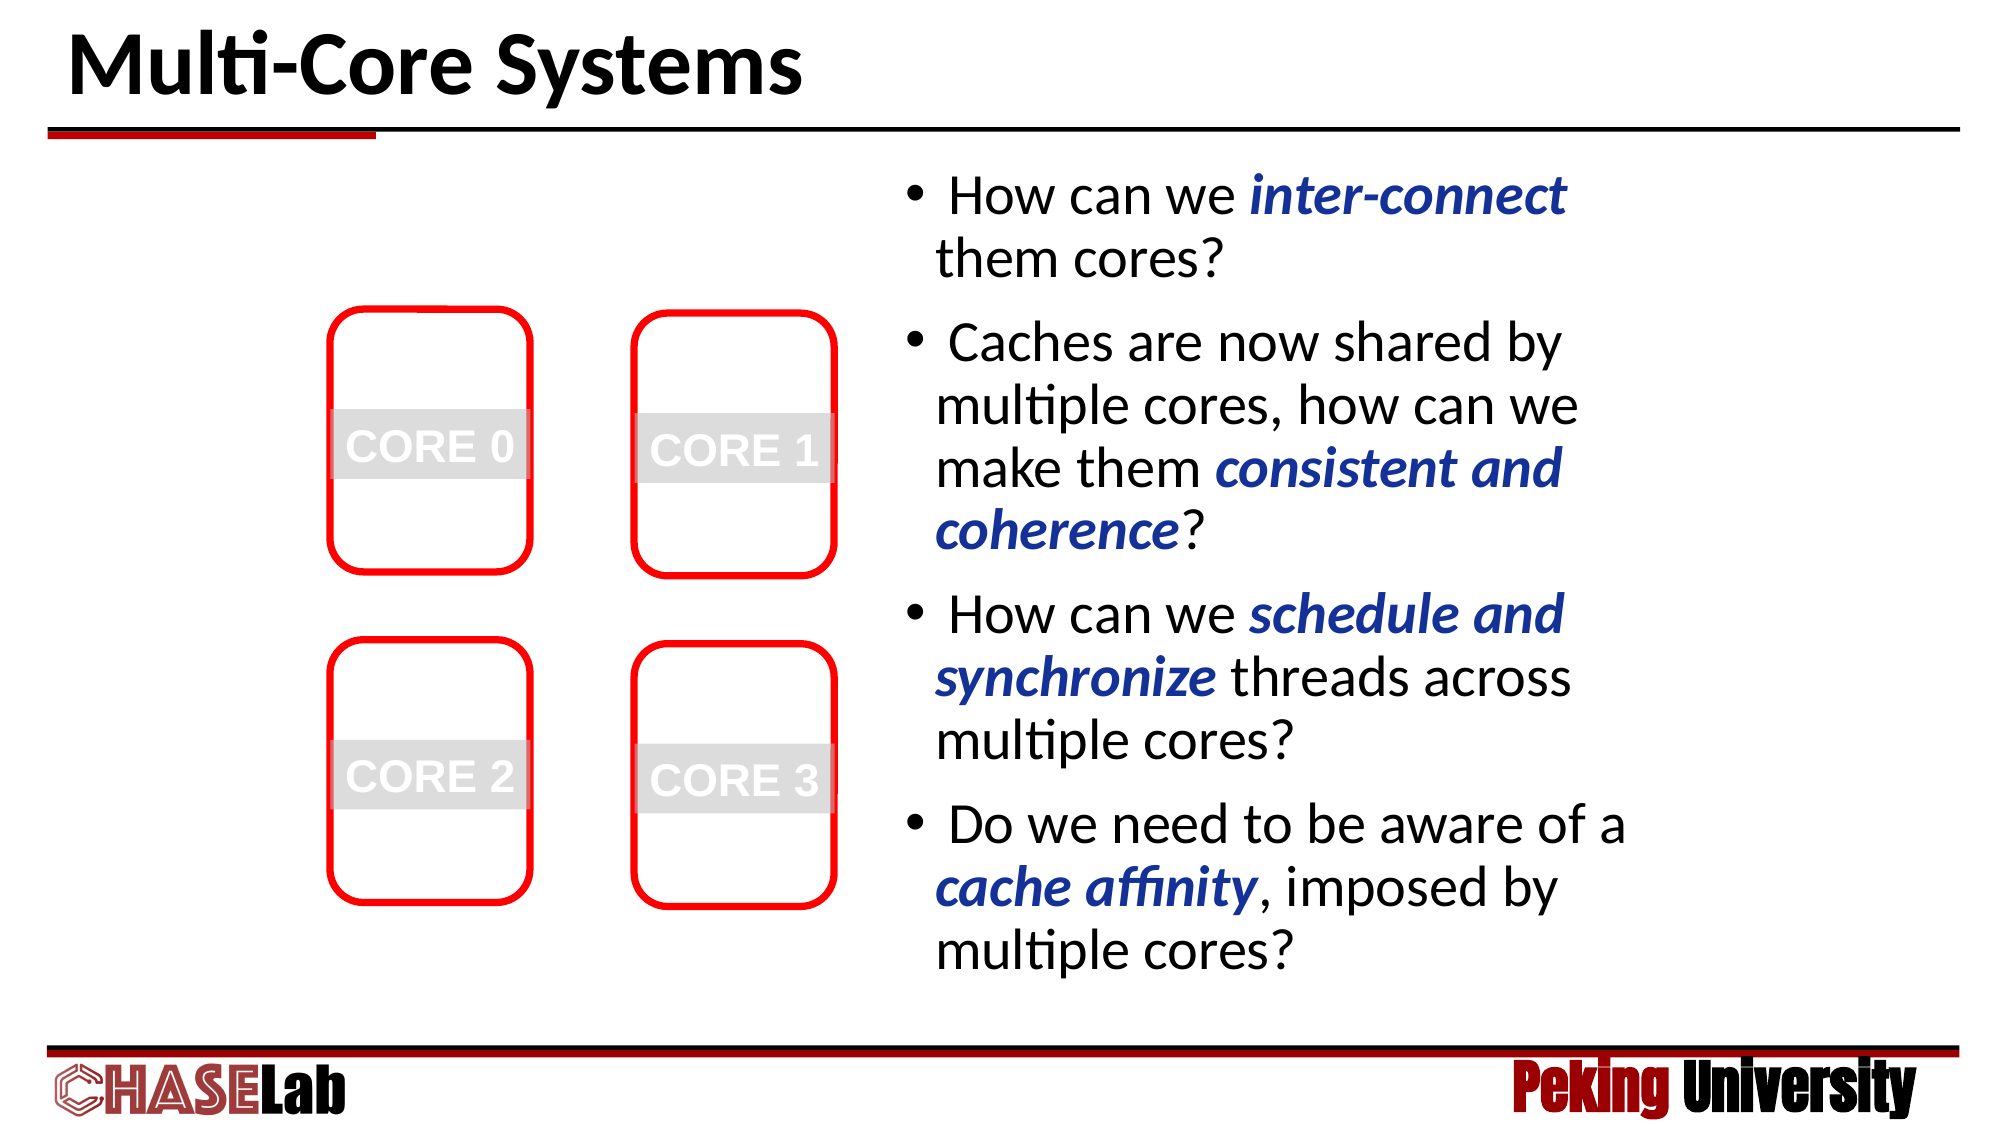

# Multi-Core Systems
 How can we inter-connect them cores?
 Caches are now shared by multiple cores, how can we make them consistent and coherence?
 How can we schedule and synchronize threads across multiple cores?
 Do we need to be aware of a cache affinity, imposed by multiple cores?

CORE 0

CORE 1

CORE 2

CORE 3